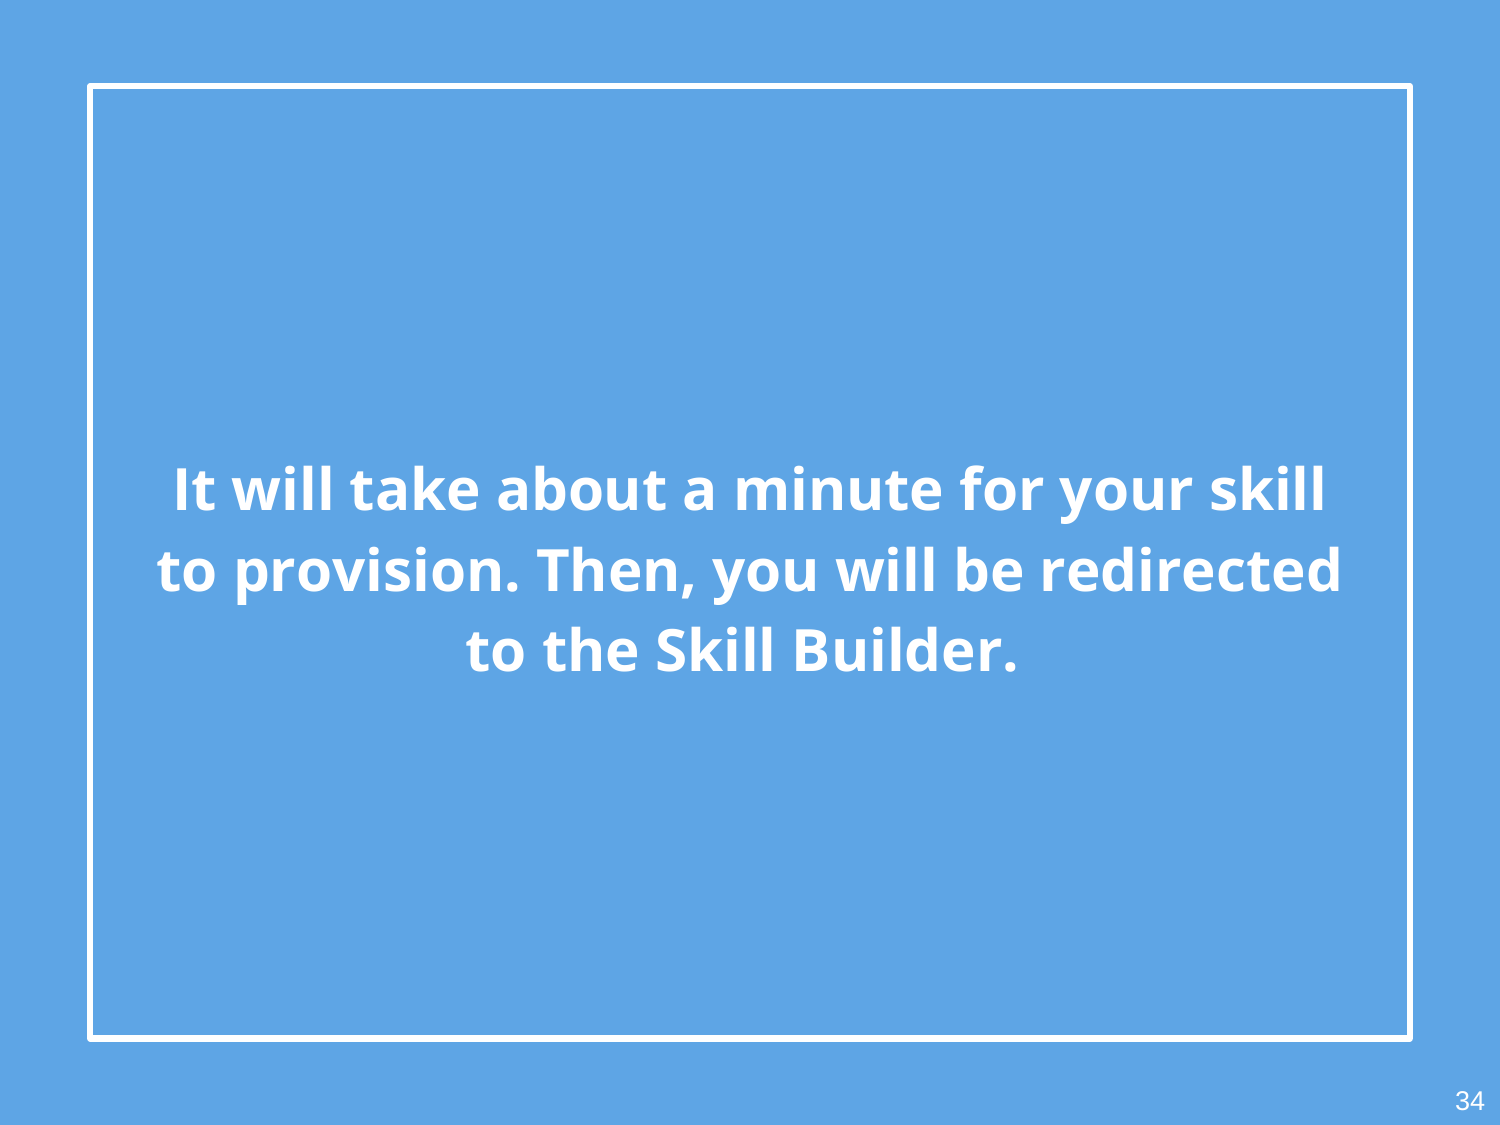

It will take about a minute for your skill to provision. Then, you will be redirected to the Skill Builder.